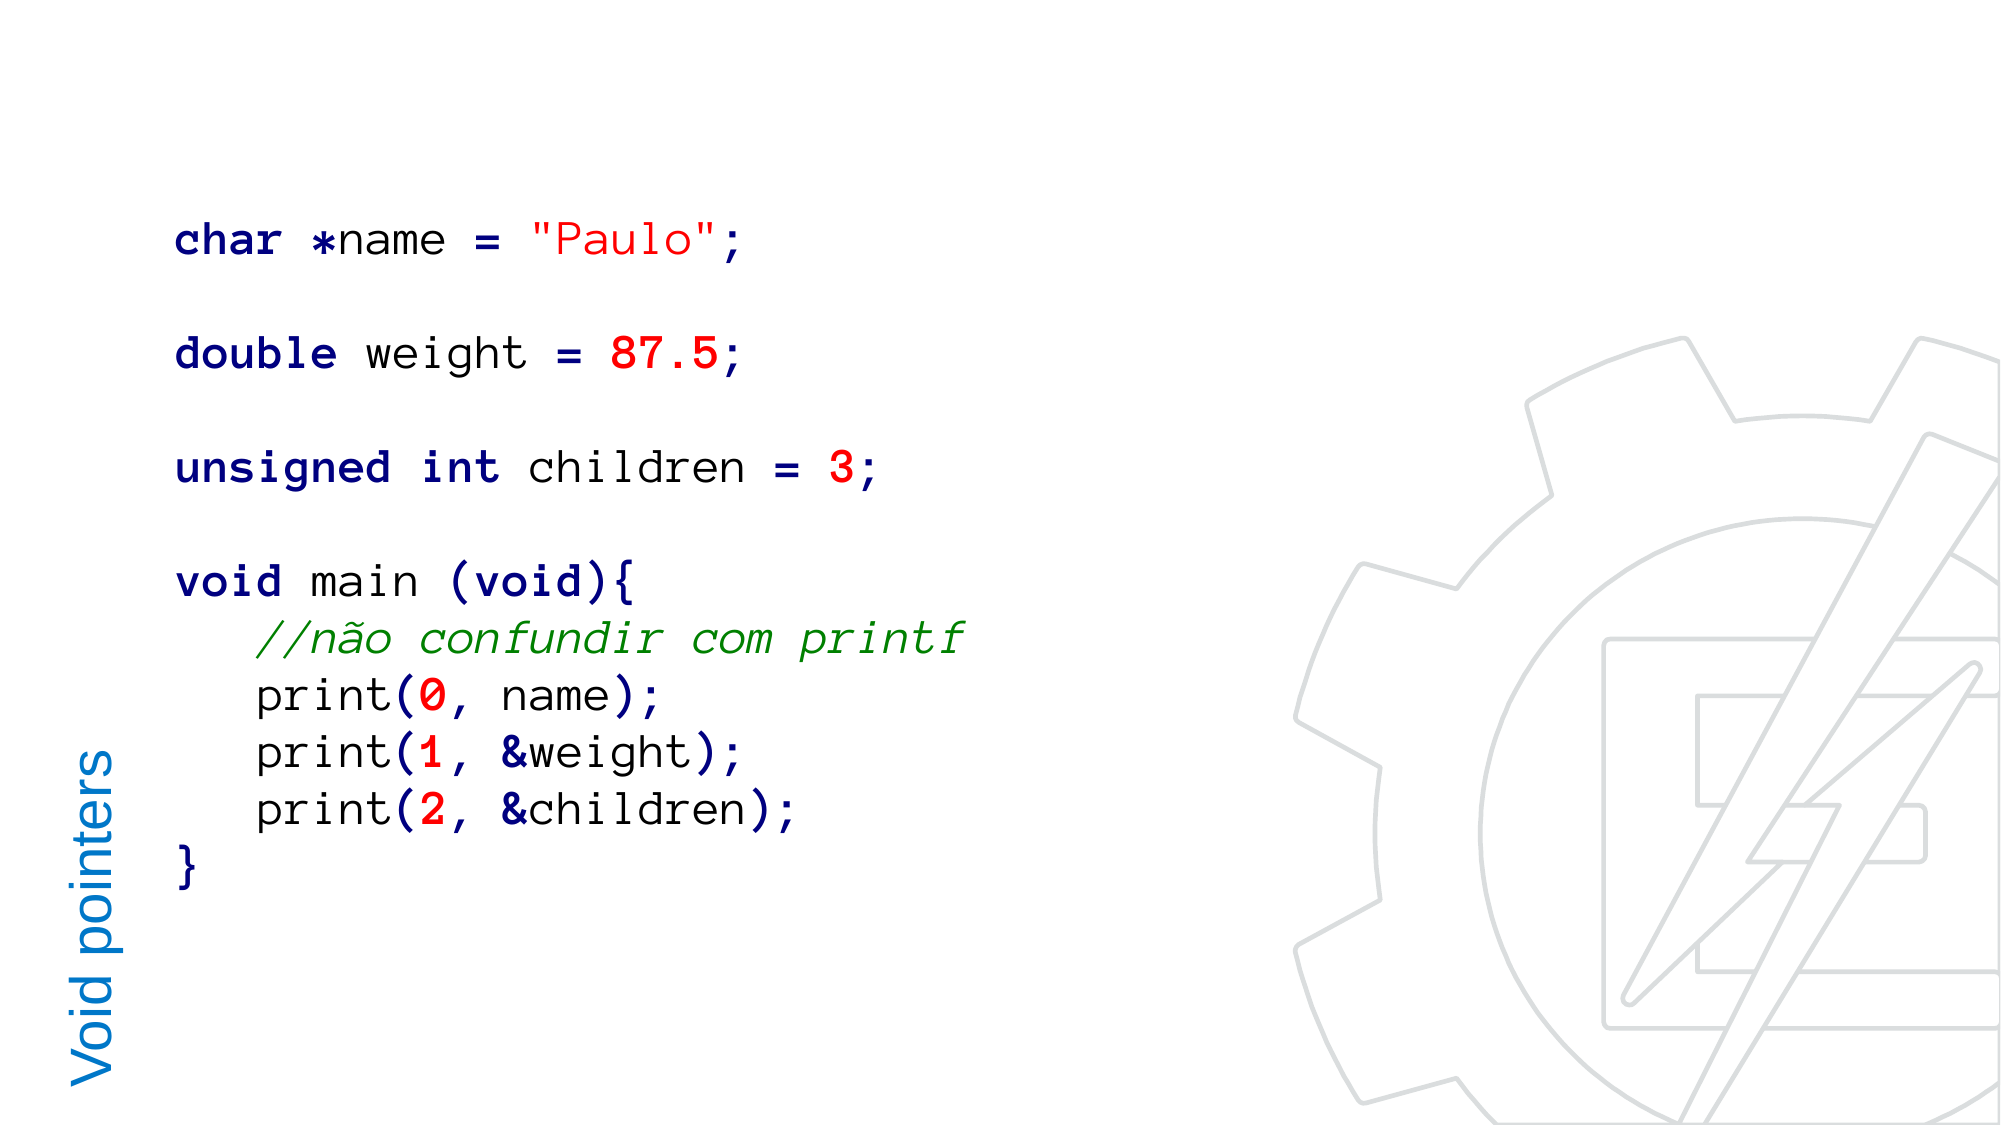

char *name = "Paulo";

double weight = 87.5;

unsigned int children = 3;

void main (void){
   //não confundir com printf
   print(0, name);
   print(1, &weight);
   print(2, &children);
}

# Void pointers